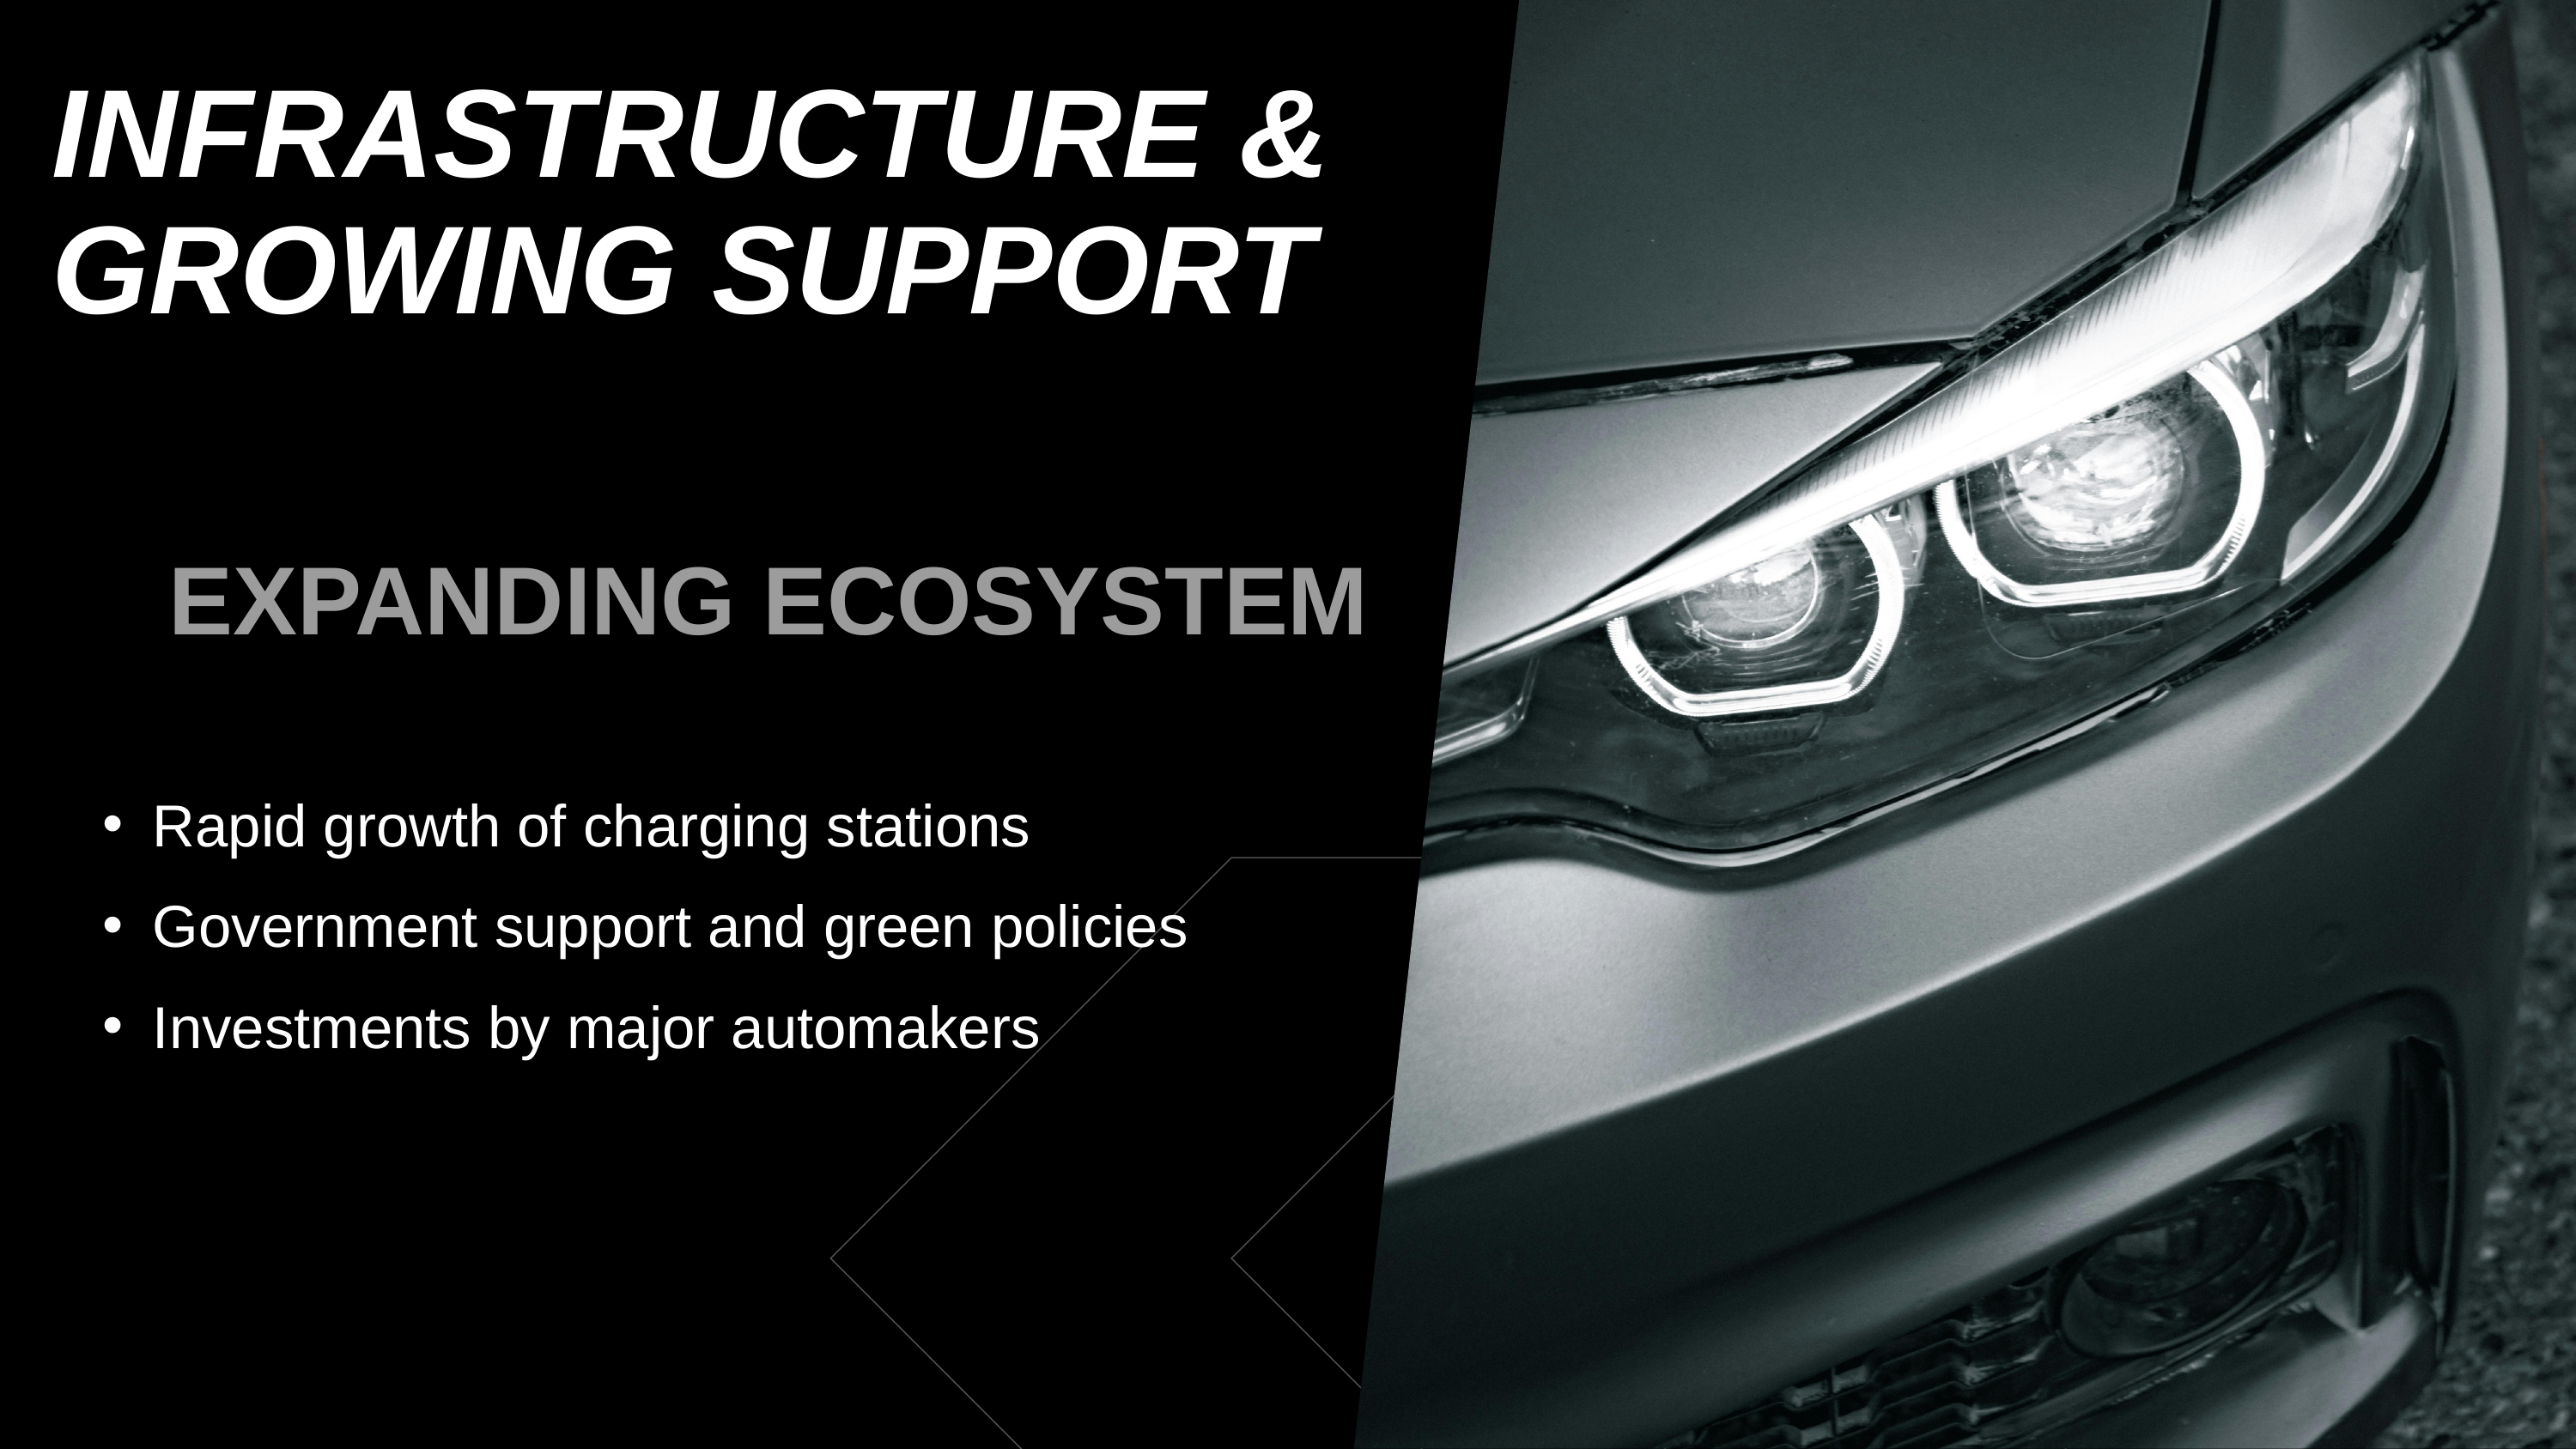

INFRASTRUCTURE & GROWING SUPPORT
EXPANDING ECOSYSTEM

Rapid growth of charging stations
Government support and green policies
Investments by major automakers